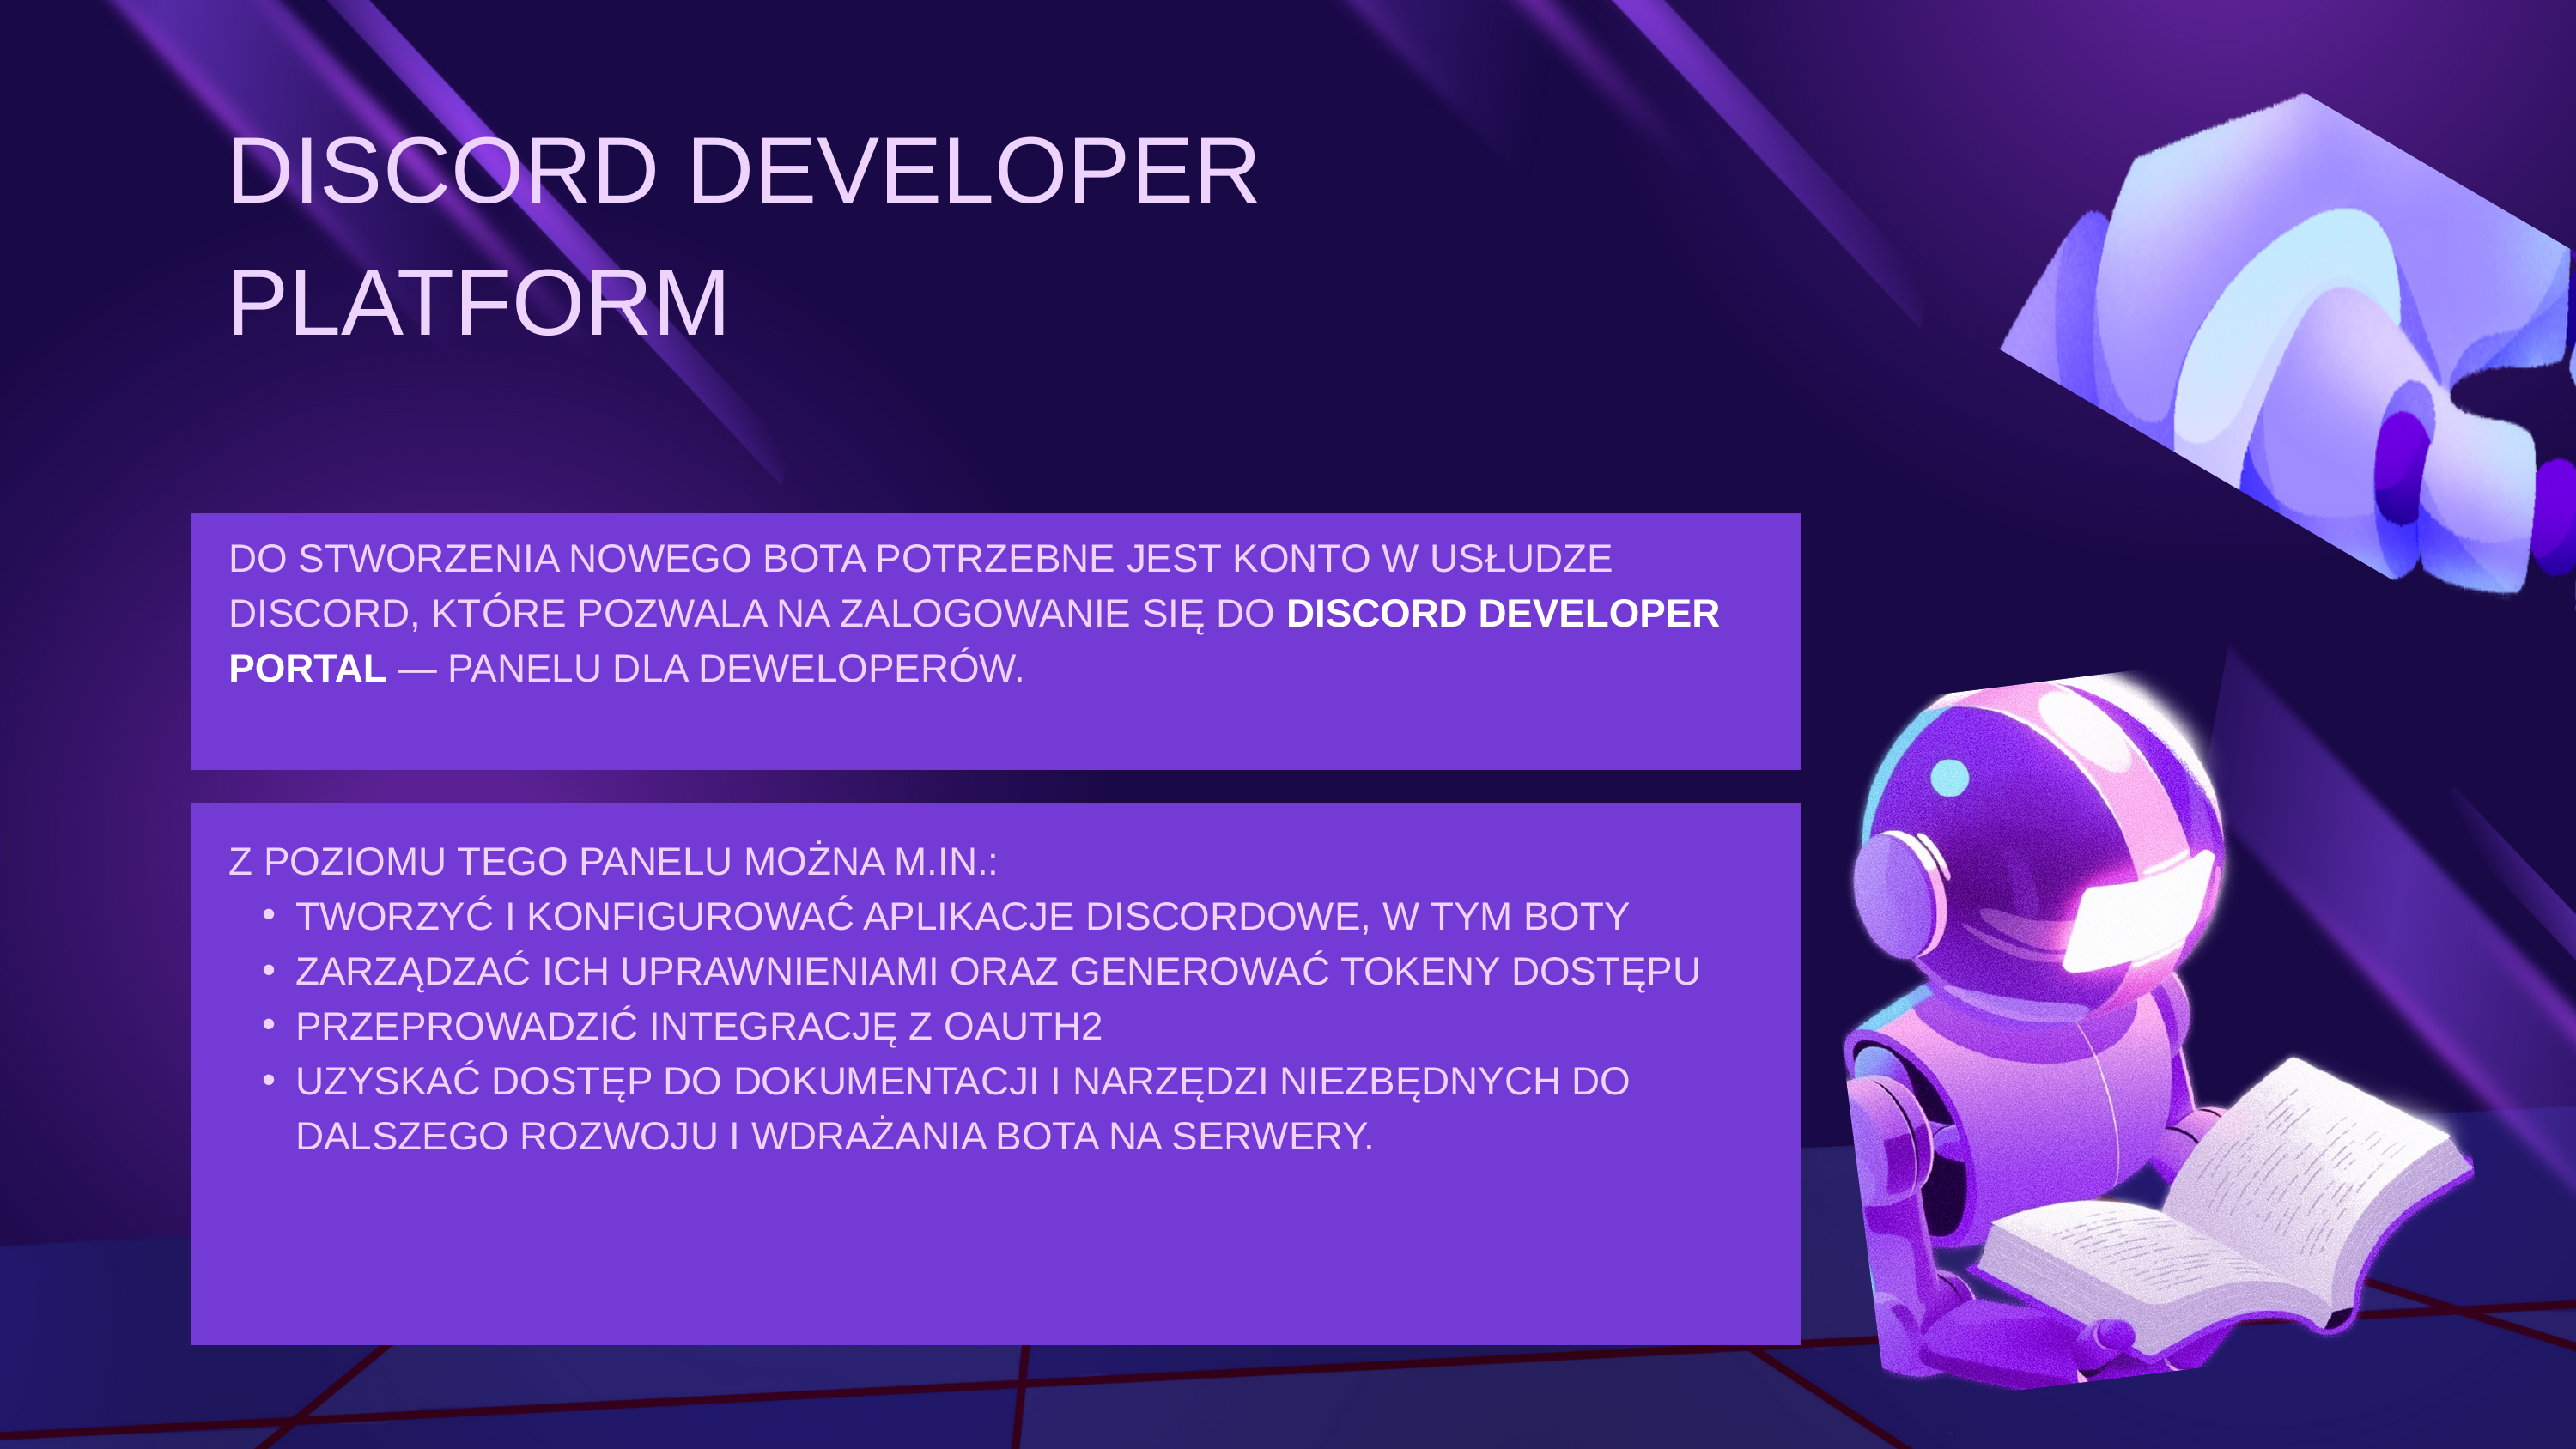

DISCORD DEVELOPER PLATFORM

DO STWORZENIA NOWEGO BOTA POTRZEBNE JEST KONTO W USŁUDZE DISCORD, KTÓRE POZWALA NA ZALOGOWANIE SIĘ DO DISCORD DEVELOPER PORTAL — PANELU DLA DEWELOPERÓW.

Z POZIOMU TEGO PANELU MOŻNA M.IN.:
TWORZYĆ I KONFIGUROWAĆ APLIKACJE DISCORDOWE, W TYM BOTY
ZARZĄDZAĆ ICH UPRAWNIENIAMI ORAZ GENEROWAĆ TOKENY DOSTĘPU
PRZEPROWADZIĆ INTEGRACJĘ Z OAUTH2
UZYSKAĆ DOSTĘP DO DOKUMENTACJI I NARZĘDZI NIEZBĘDNYCH DO DALSZEGO ROZWOJU I WDRAŻANIA BOTA NA SERWERY.